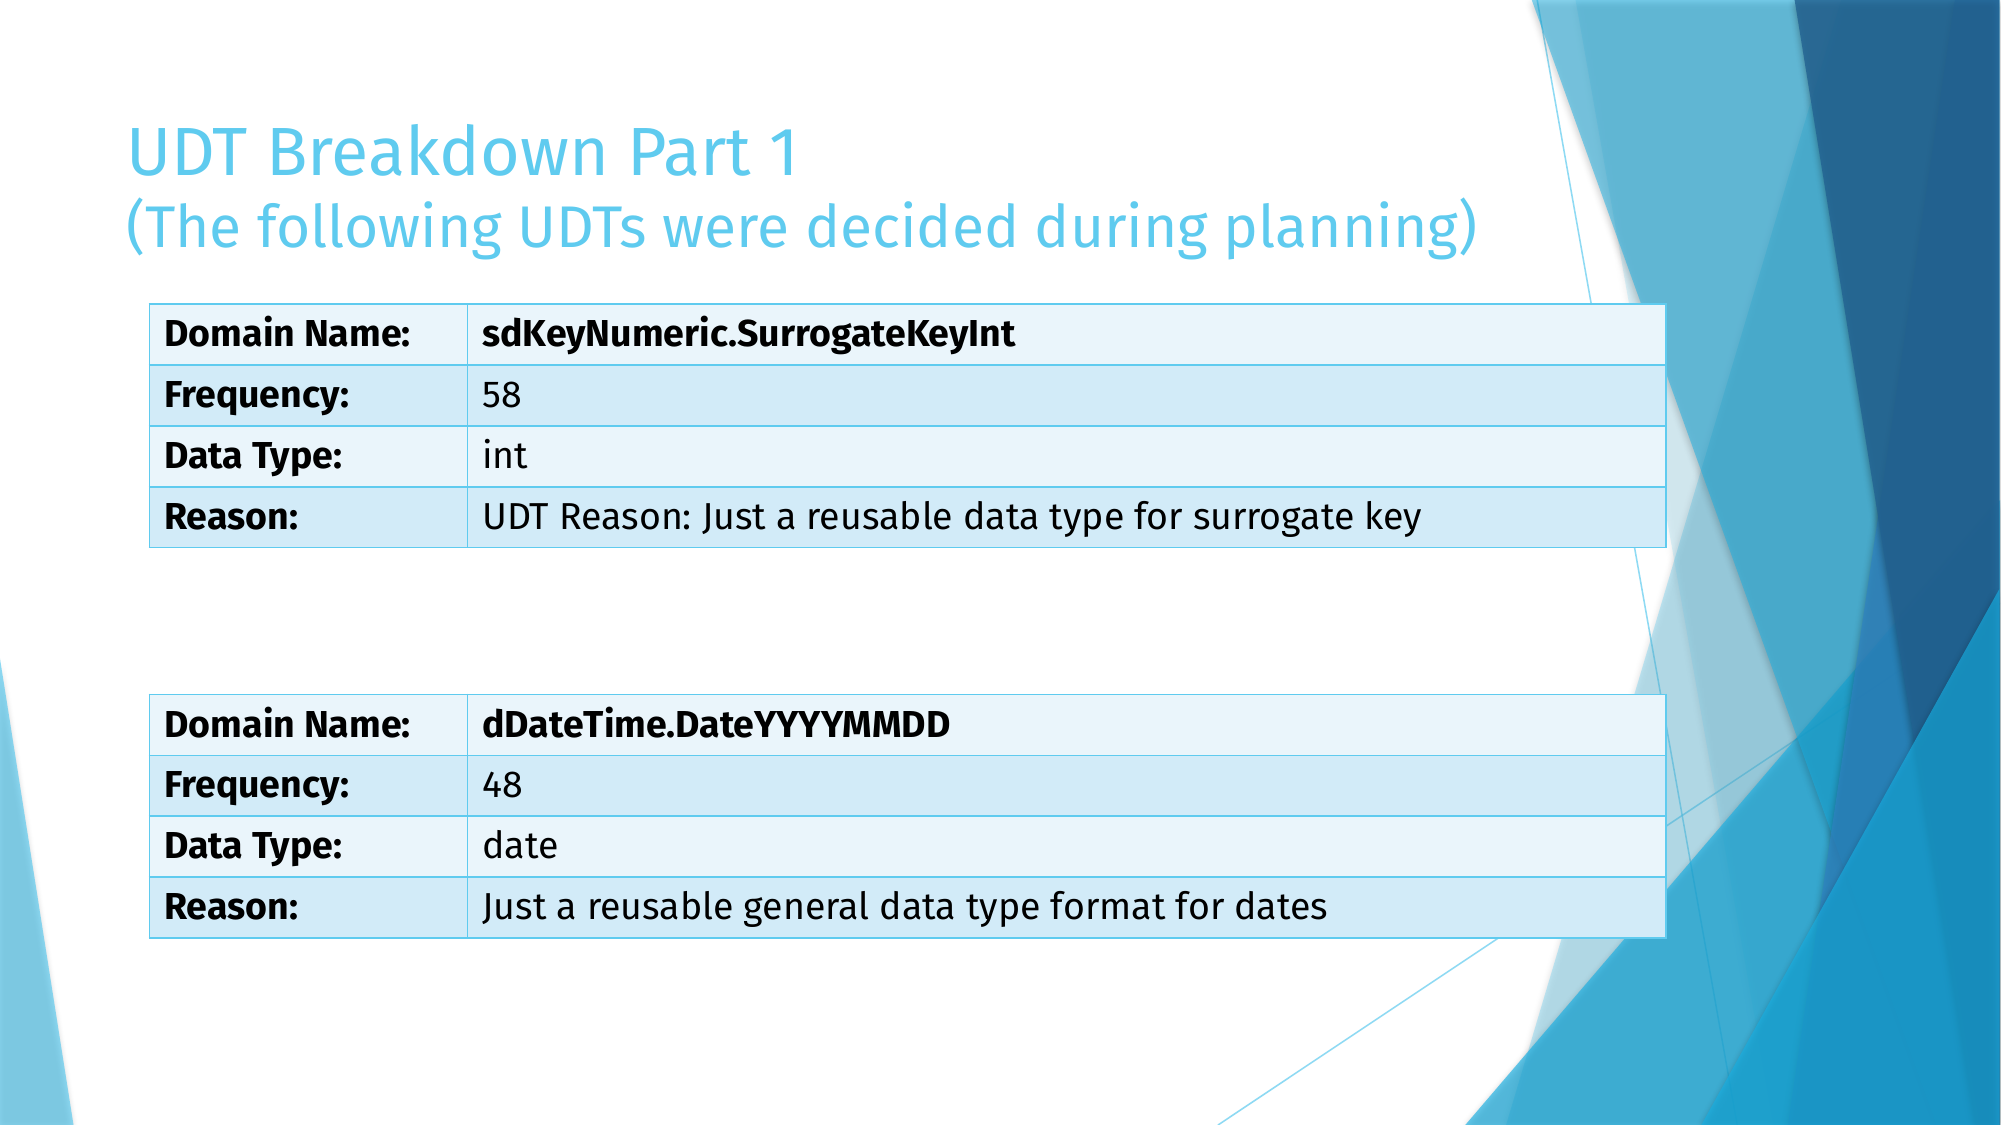

# UDT Breakdown Part 1 (The following UDTs were decided during planning)
| Domain Name: | sdKeyNumeric.SurrogateKeyInt |
| --- | --- |
| Frequency: | 58 |
| Data Type: | int |
| Reason: | UDT Reason: Just a reusable data type for surrogate key |
| Domain Name: | dDateTime.DateYYYYMMDD |
| --- | --- |
| Frequency: | 48 |
| Data Type: | date |
| Reason: | Just a reusable general data type format for dates |